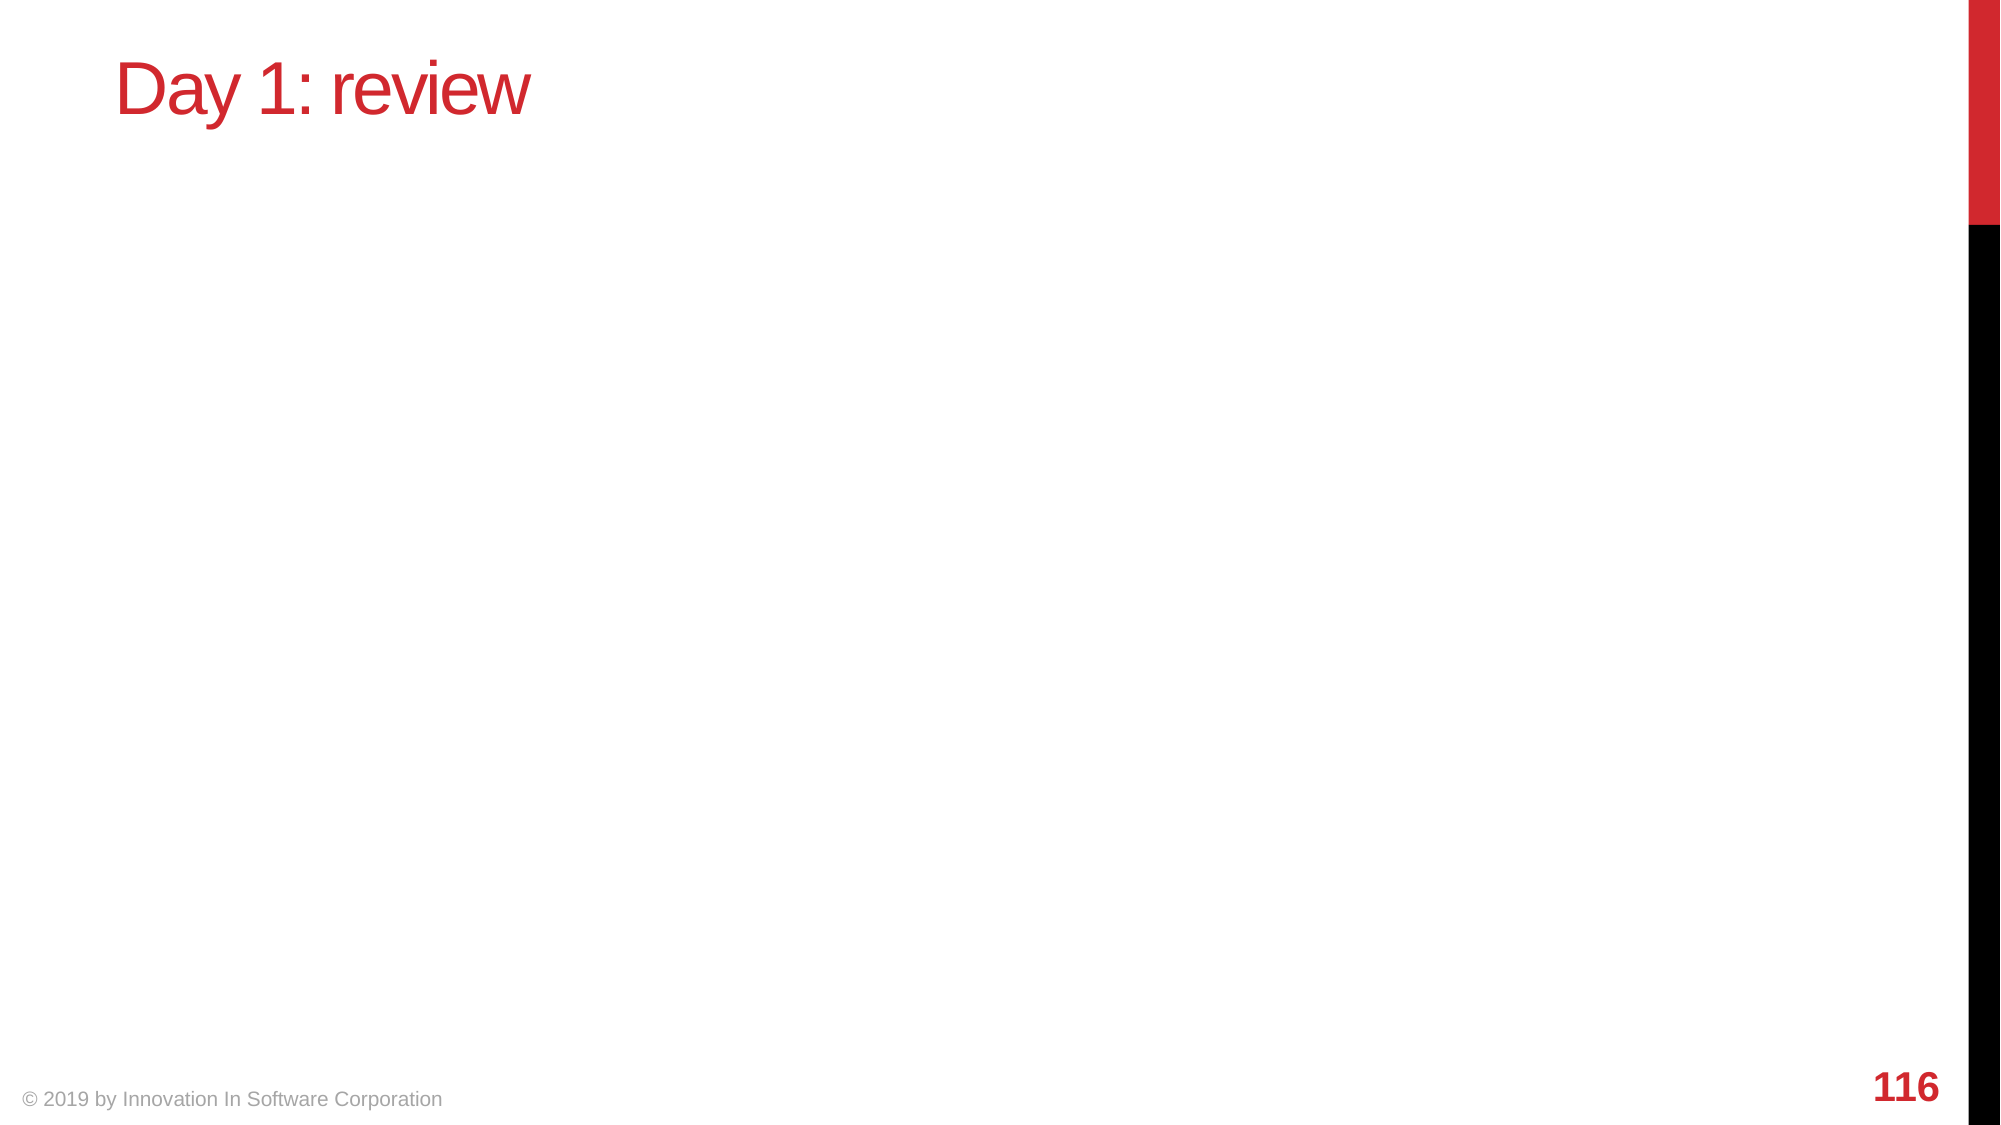

# Day 1: review

116
© 2019 by Innovation In Software Corporation